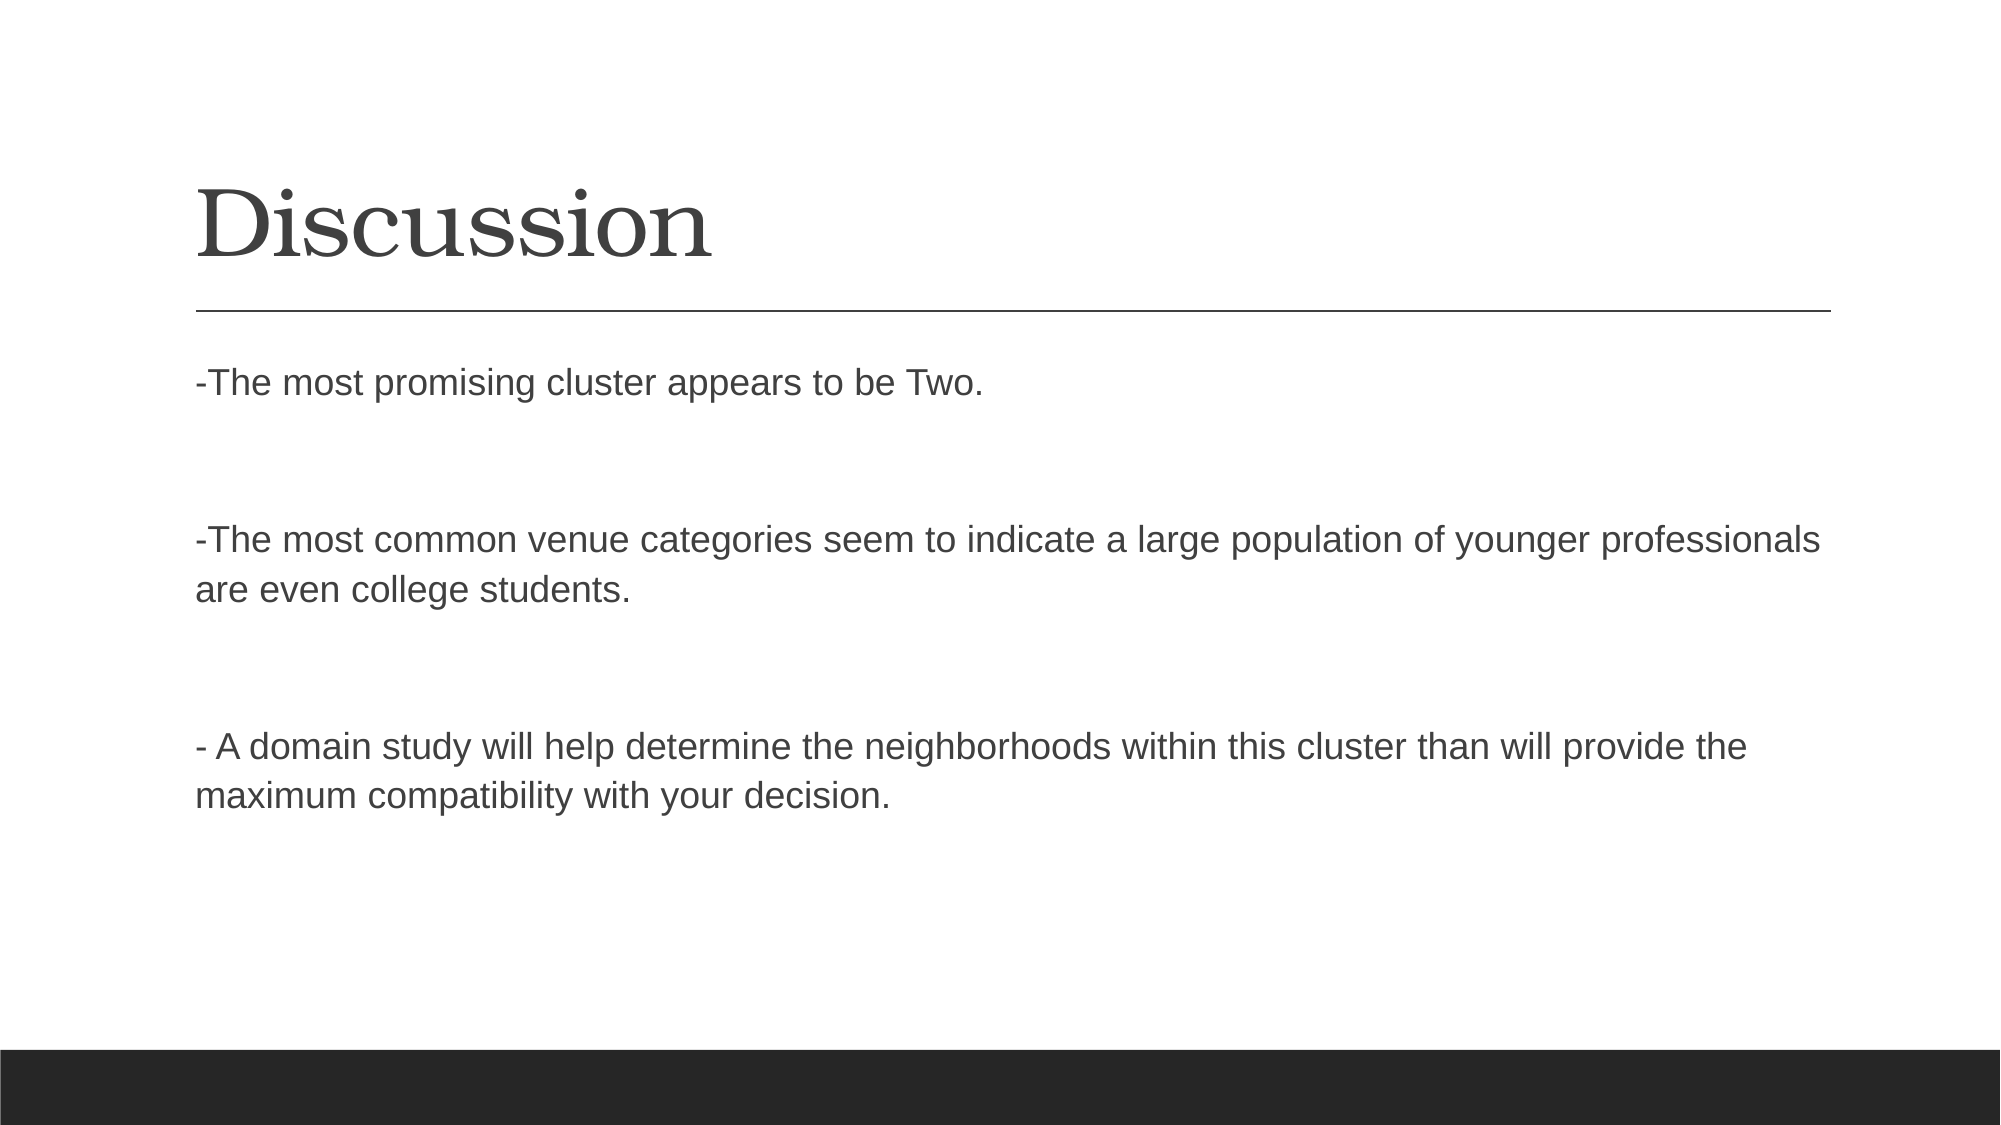

# Discussion
-The most promising cluster appears to be Two.

-The most common venue categories seem to indicate a large population of younger professionals are even college students.

- A domain study will help determine the neighborhoods within this cluster than will provide the maximum compatibility with your decision.